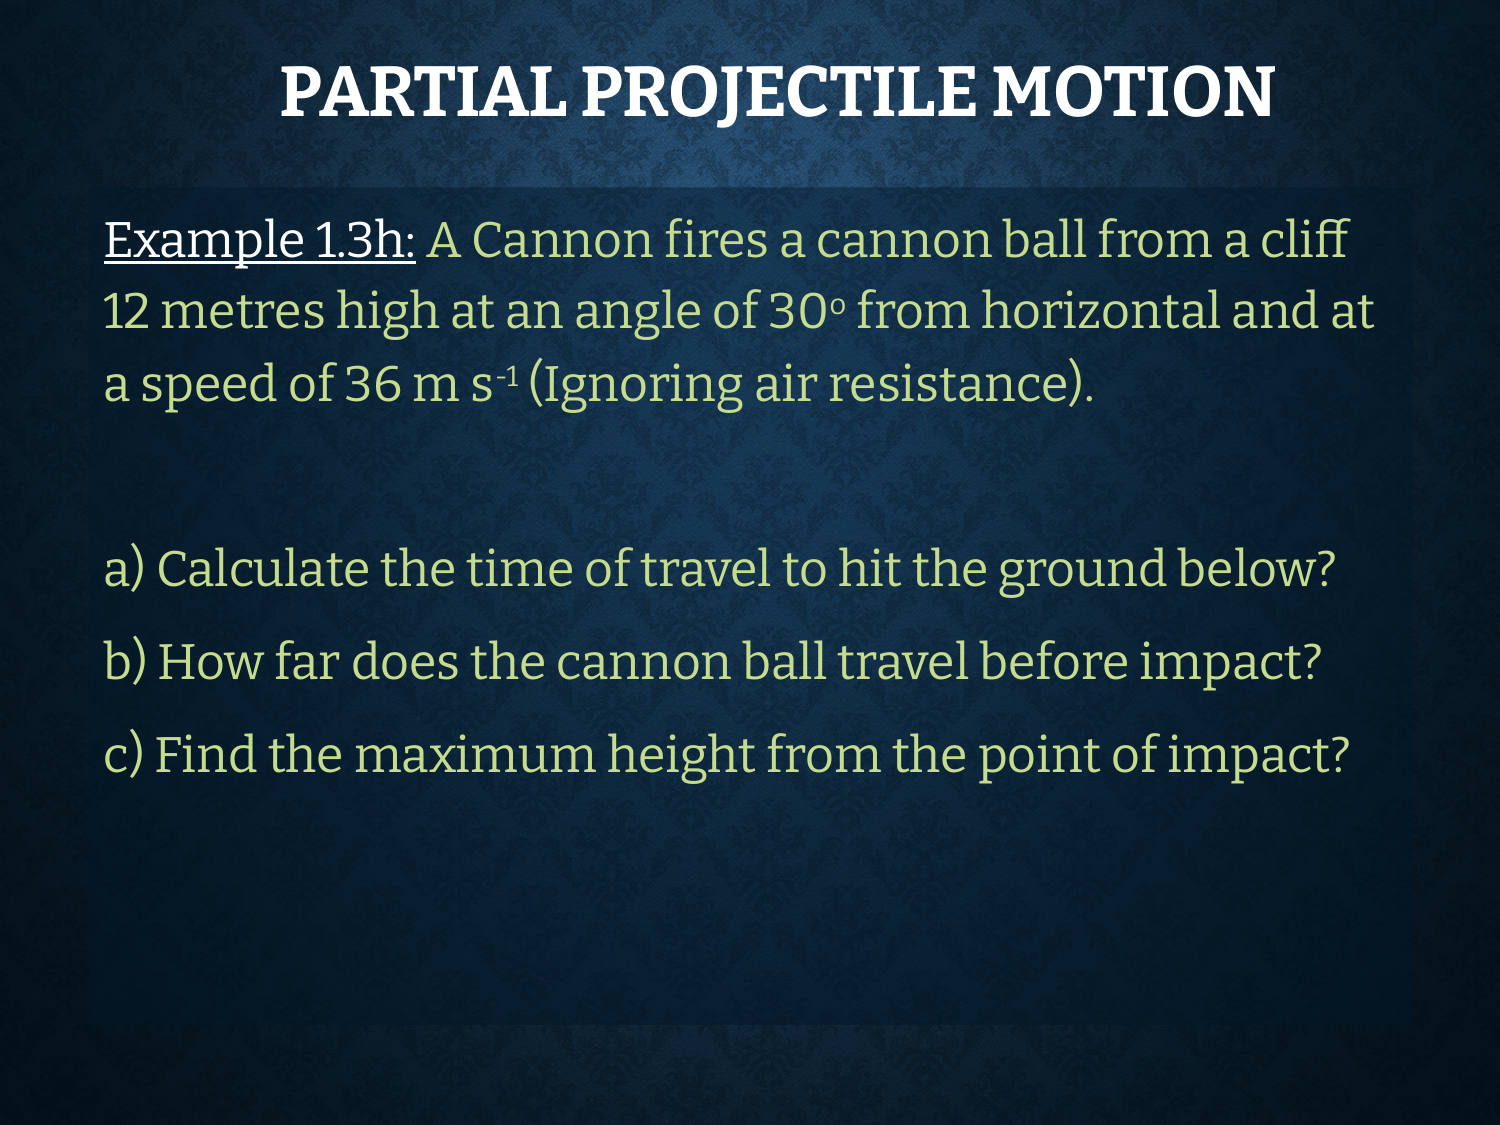

# Partial Projectile Motion
Example 1.3h: A Cannon fires a cannon ball from a cliff 12 metres high at an angle of 30o from horizontal and at a speed of 36 m s-1 (Ignoring air resistance).

a) Calculate the time of travel to hit the ground below?
b) How far does the cannon ball travel before impact?
c) Find the maximum height from the point of impact?